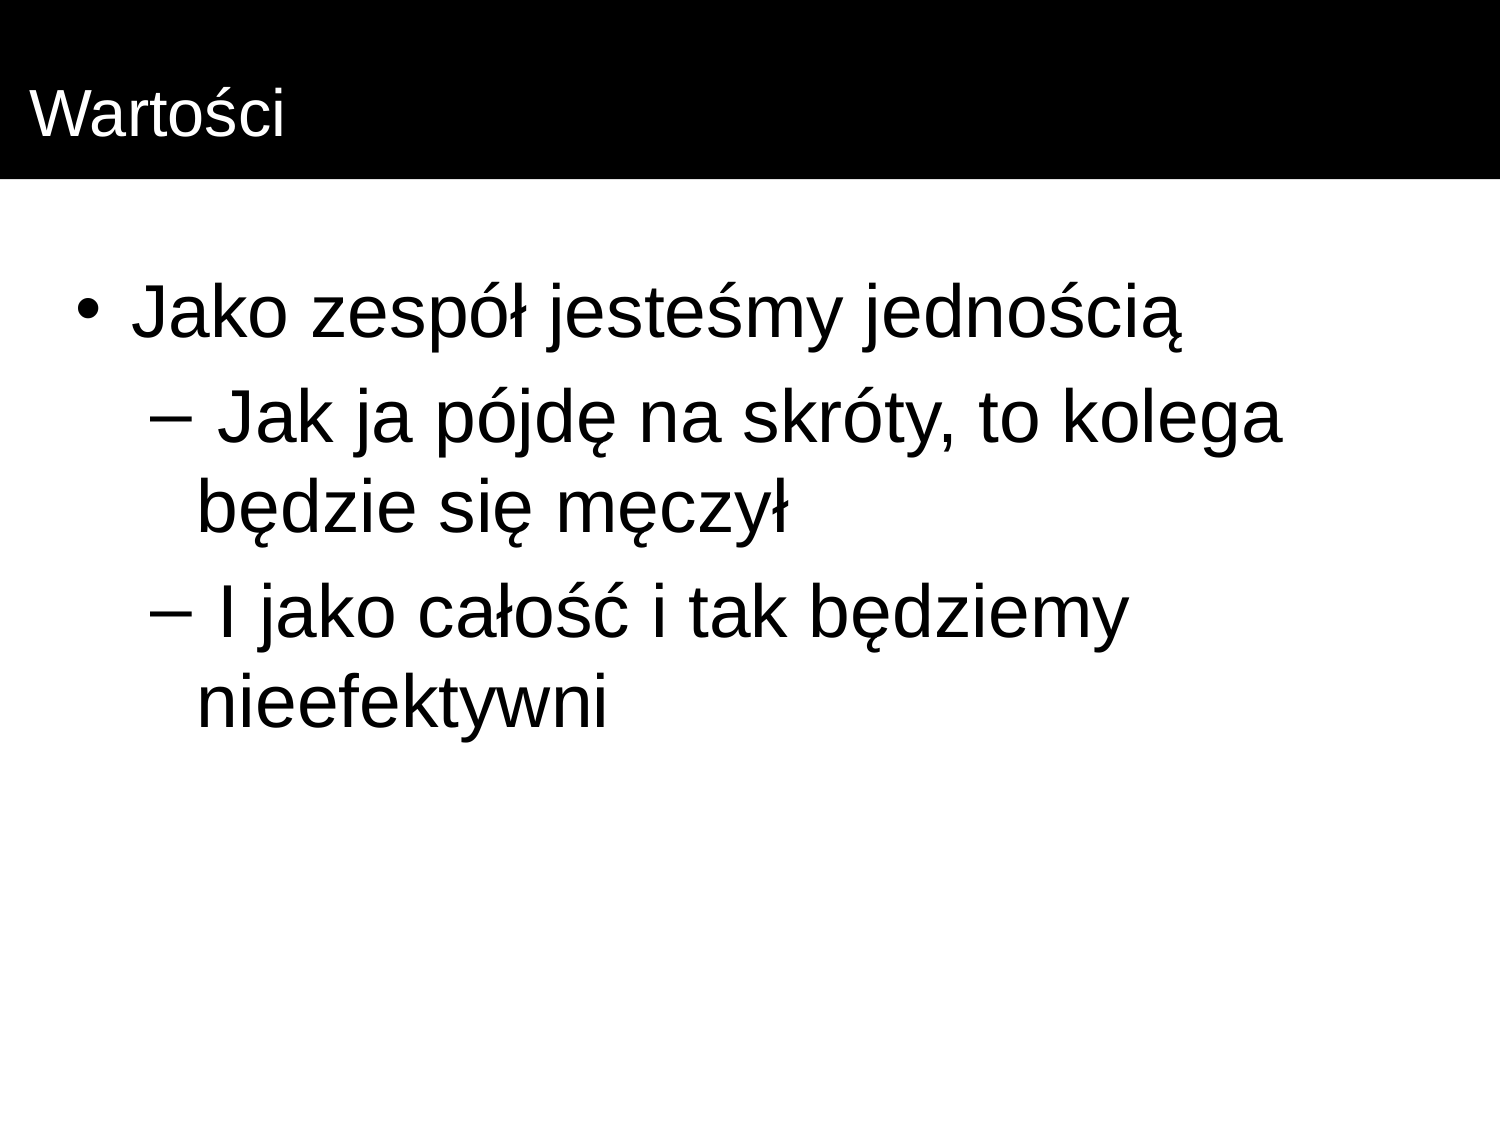

# Wartości
Jako zespół jesteśmy jednością
 Jak ja pójdę na skróty, to kolega będzie się męczył
 I jako całość i tak będziemy nieefektywni